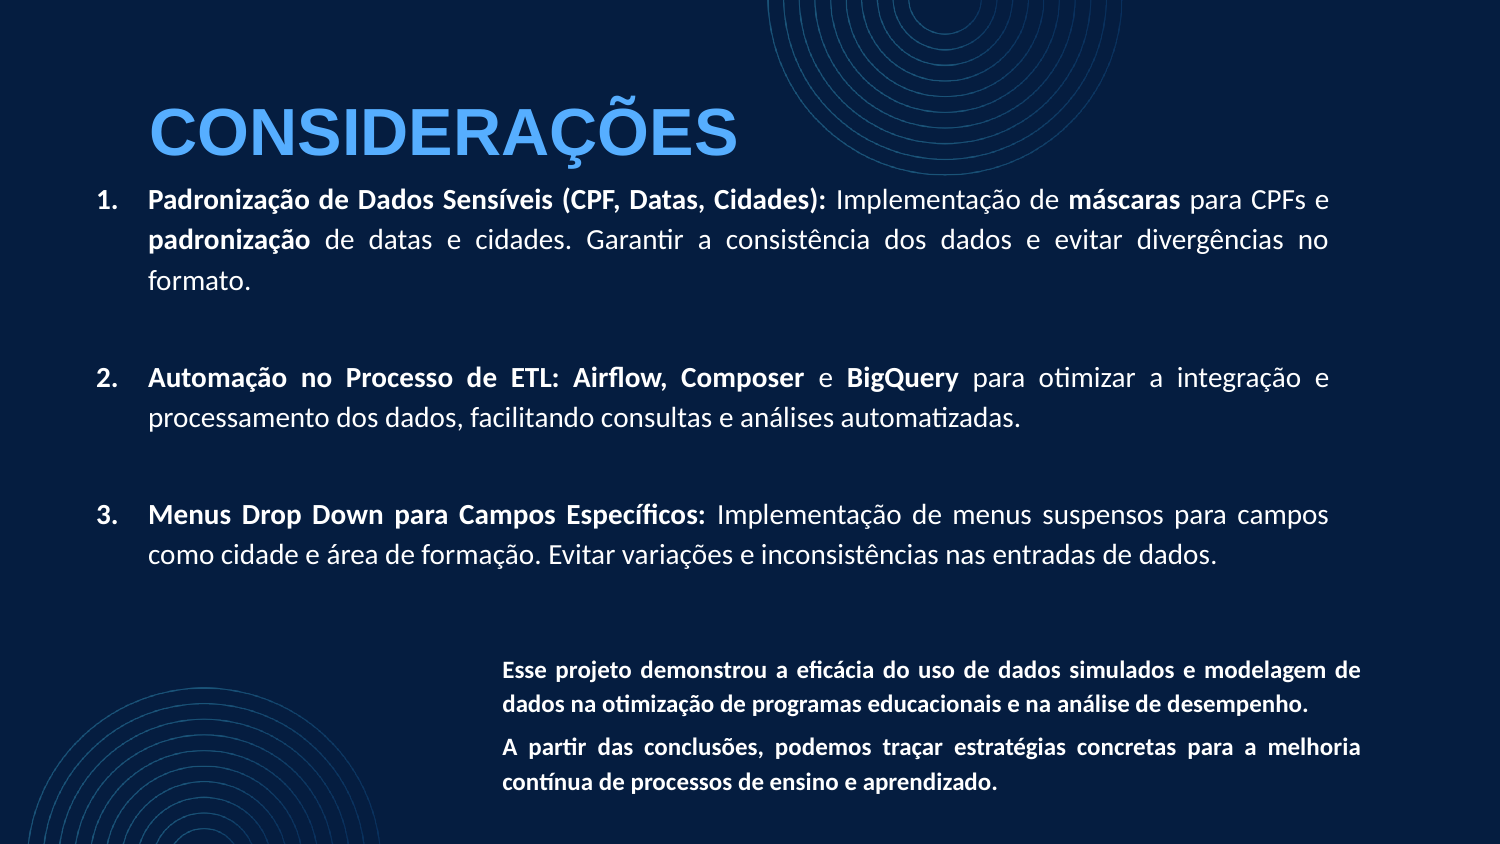

CONSIDERAÇÕES
Padronização de Dados Sensíveis (CPF, Datas, Cidades): Implementação de máscaras para CPFs e padronização de datas e cidades. Garantir a consistência dos dados e evitar divergências no formato.

Automação no Processo de ETL: Airflow, Composer e BigQuery para otimizar a integração e processamento dos dados, facilitando consultas e análises automatizadas.

Menus Drop Down para Campos Específicos: Implementação de menus suspensos para campos como cidade e área de formação. Evitar variações e inconsistências nas entradas de dados.

Esse projeto demonstrou a eficácia do uso de dados simulados e modelagem de dados na otimização de programas educacionais e na análise de desempenho.
A partir das conclusões, podemos traçar estratégias concretas para a melhoria contínua de processos de ensino e aprendizado.